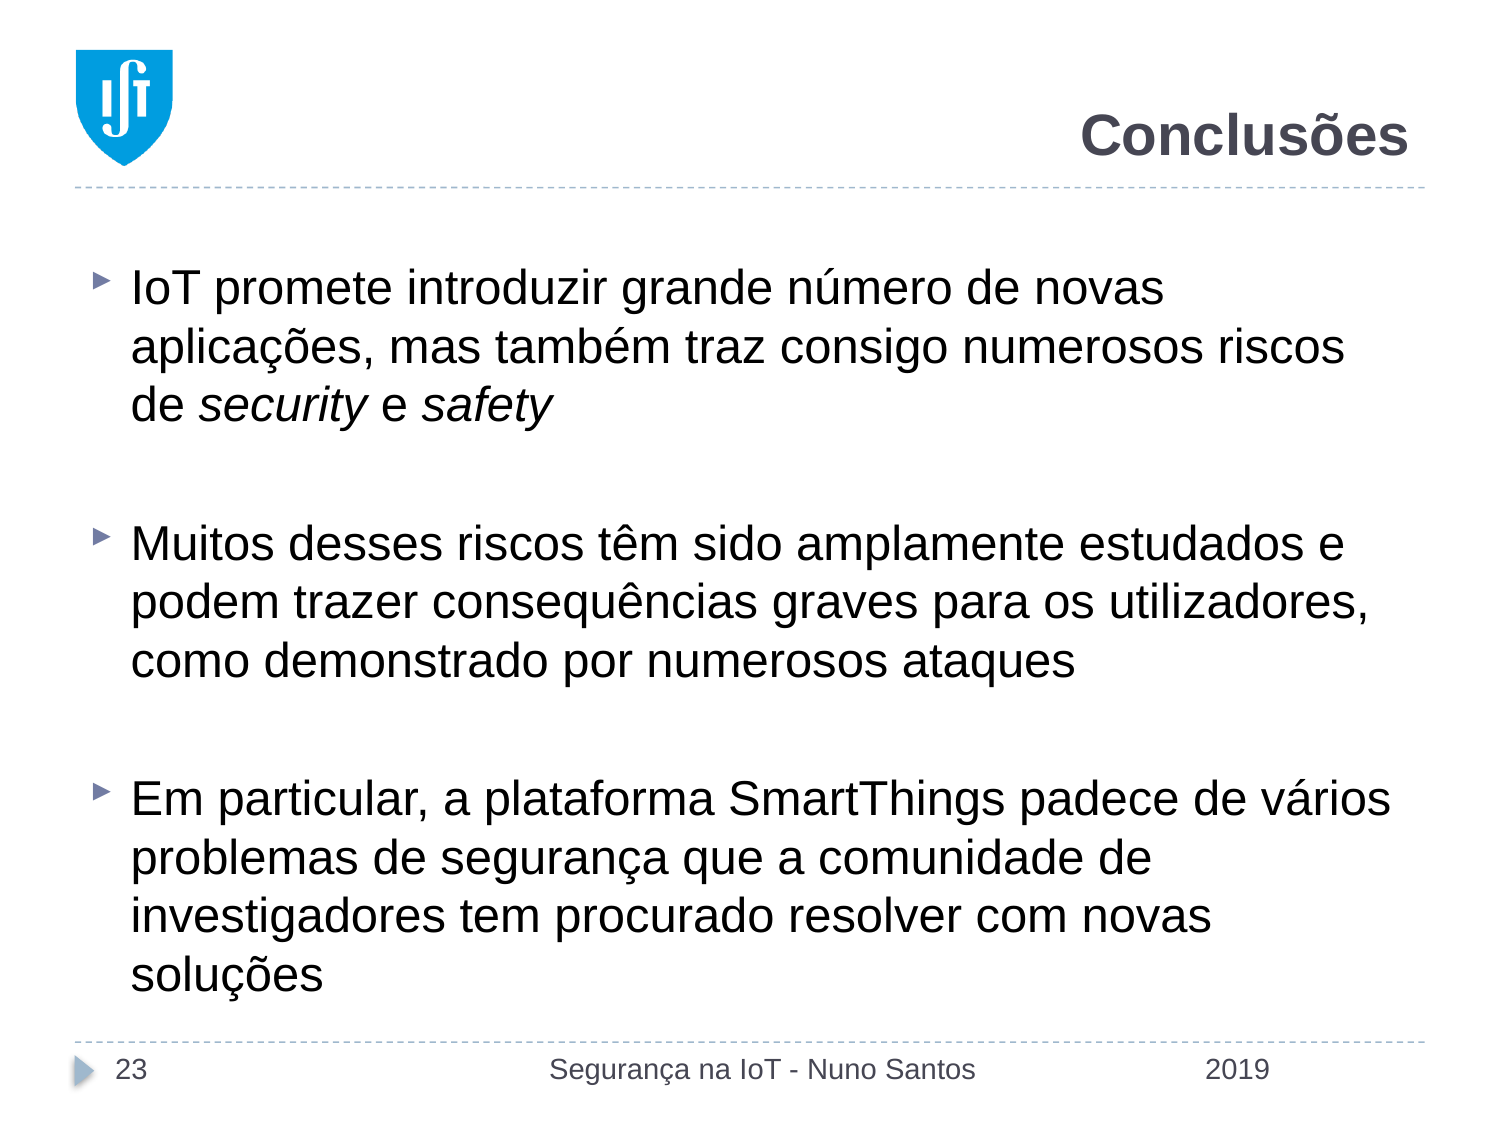

# Conclusões

IoT promete introduzir grande número de novas aplicações, mas também traz consigo numerosos riscos de security e safety

Muitos desses riscos têm sido amplamente estudados e podem trazer consequências graves para os utilizadores, como demonstrado por numerosos ataques

Em particular, a plataforma SmartThings padece de vários problemas de segurança que a comunidade de investigadores tem procurado resolver com novas soluções
23
Segurança na IoT - Nuno Santos
2019